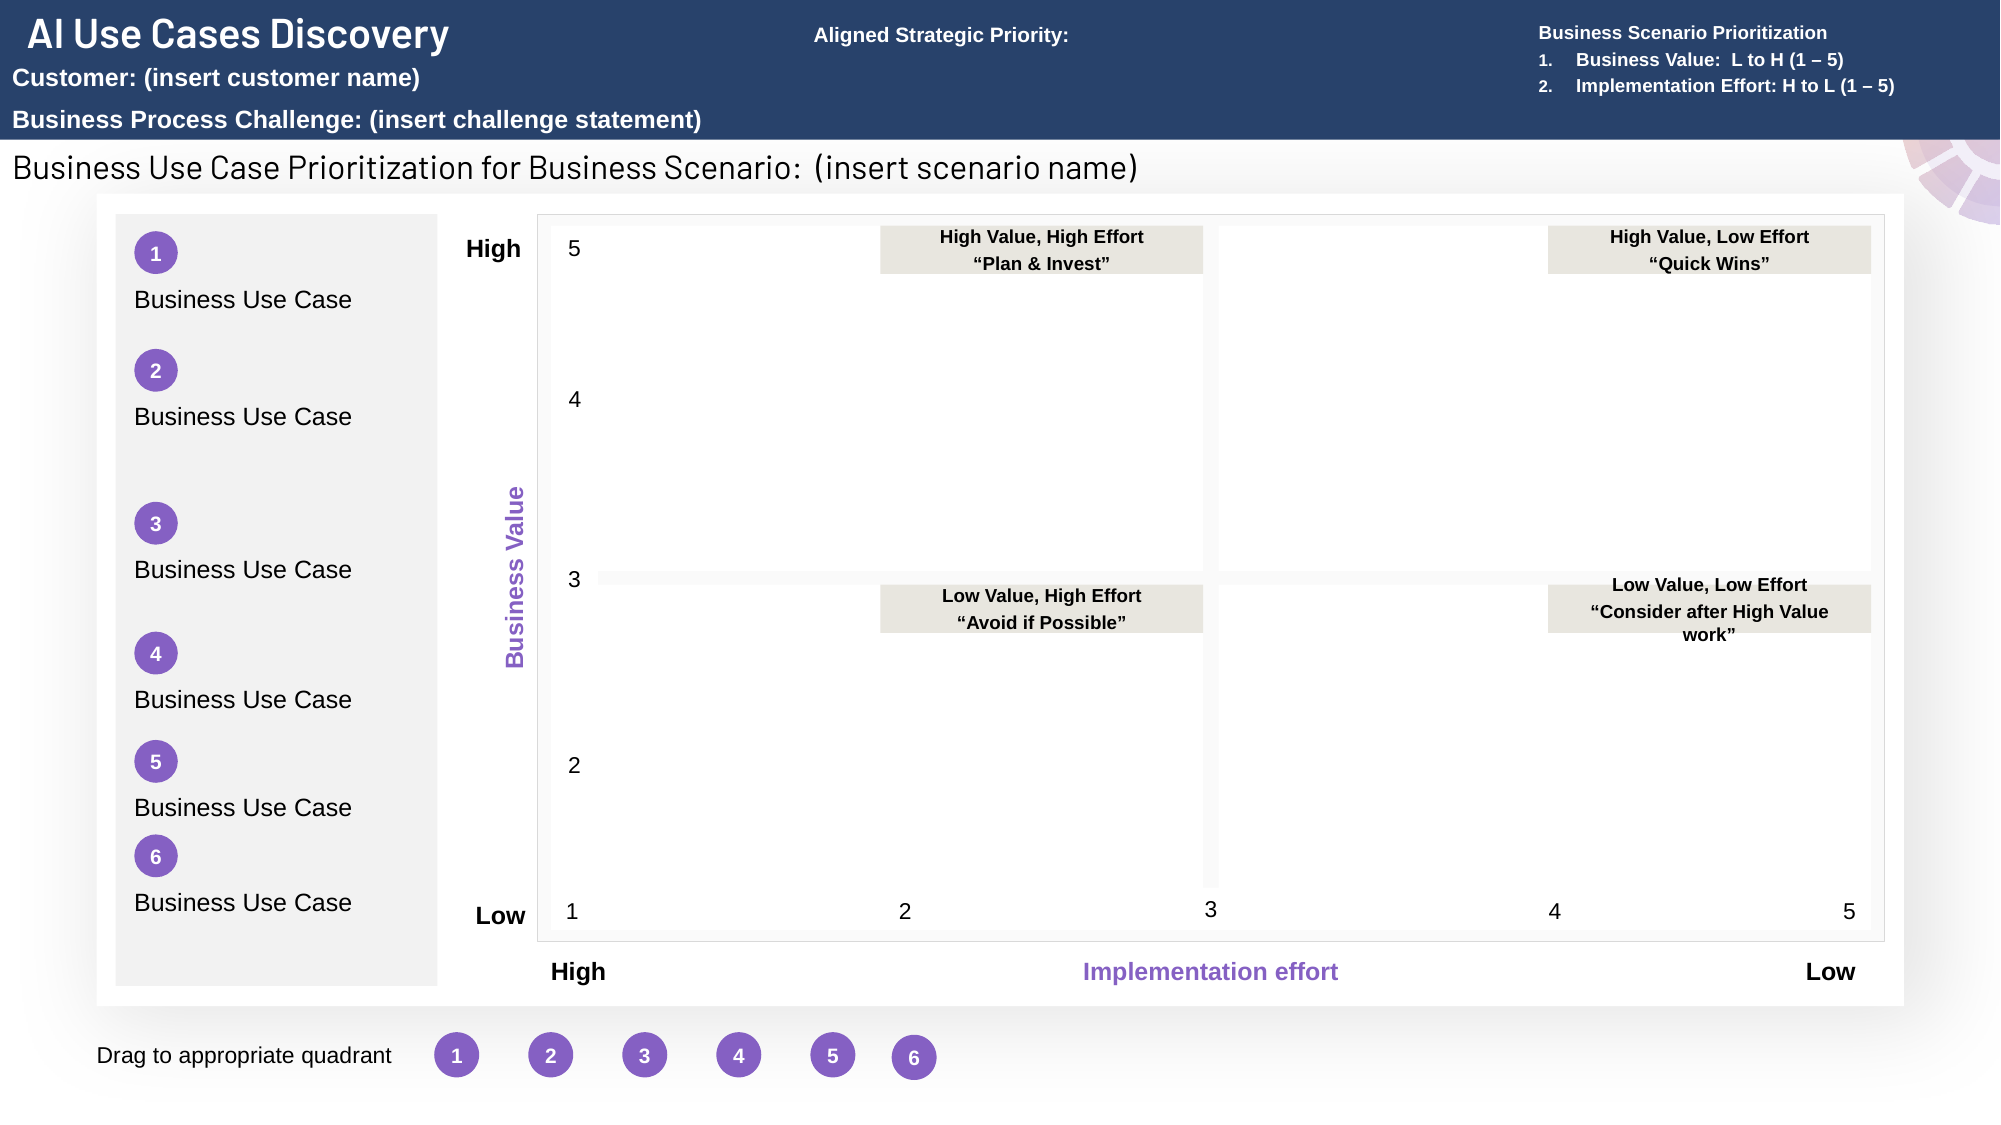

AI Use Cases Discovery
Business Scenario Prioritization
Business Value:  L to H (1 – 5)
Implementation Effort: H to L (1 – 5)
Aligned Strategic Priority:
Customer: (insert customer name)
Business Process Challenge: (insert challenge statement)
Business Use Case Prioritization for Business Scenario:  (insert scenario name)

High Value, High Effort
“Plan & Invest”
High Value, Low Effort
“Quick Wins”
5
High
Business Value
4
3

Low Value, High Effort
“Avoid if Possible”
Low Value, Low Effort
“Consider after High Value work”
2
3
1
2
4
5
Low
High
Low
Implementation effort
1
Business Use Case
2
Business Use Case
3
Business Use Case
4
Business Use Case
5
Business Use Case
6
Business Use Case
1
2
3
4
5
6
Drag to appropriate quadrant